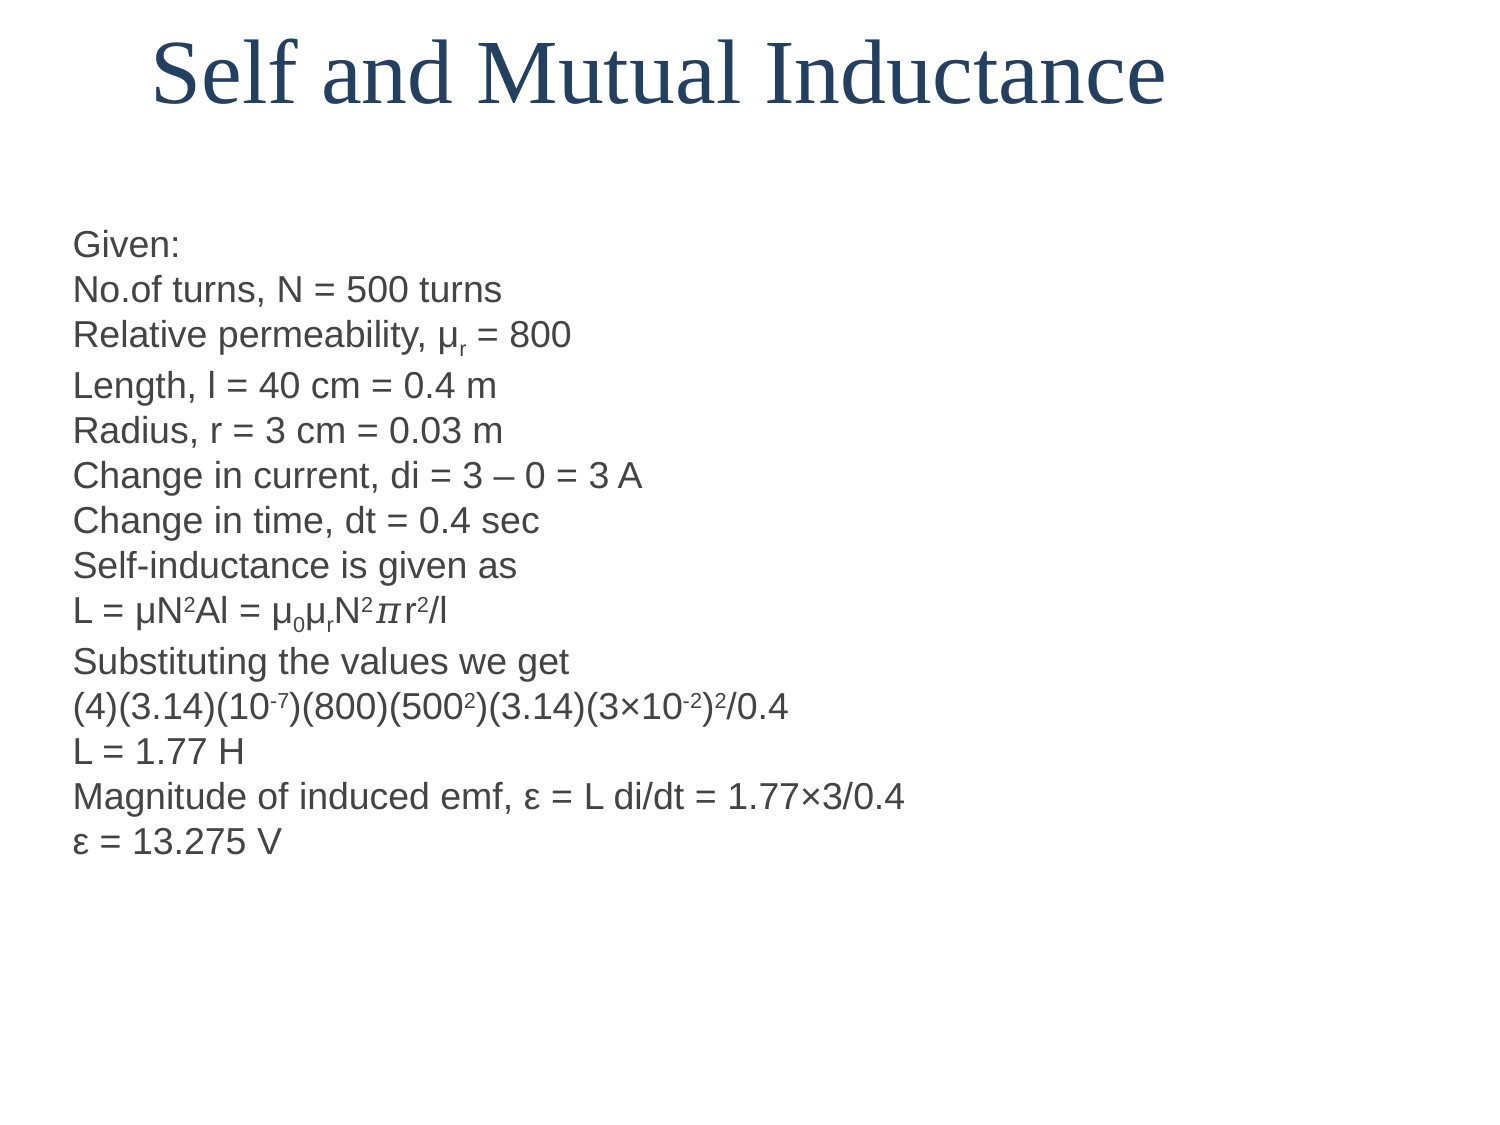

# Self and Mutual Inductance
Given:
No.of turns, N = 500 turns
Relative permeability, μr = 800
Length, l = 40 cm = 0.4 m
Radius, r = 3 cm = 0.03 m
Change in current, di = 3 – 0 = 3 A
Change in time, dt = 0.4 sec
Self-inductance is given as
L = μN2Al = μ0μrN2𝜋r2/l
Substituting the values we get
(4)(3.14)(10-7)(800)(5002)(3.14)(3×10-2)2/0.4
L = 1.77 H
Magnitude of induced emf, ε = L di/dt = 1.77×3/0.4
ε = 13.275 V